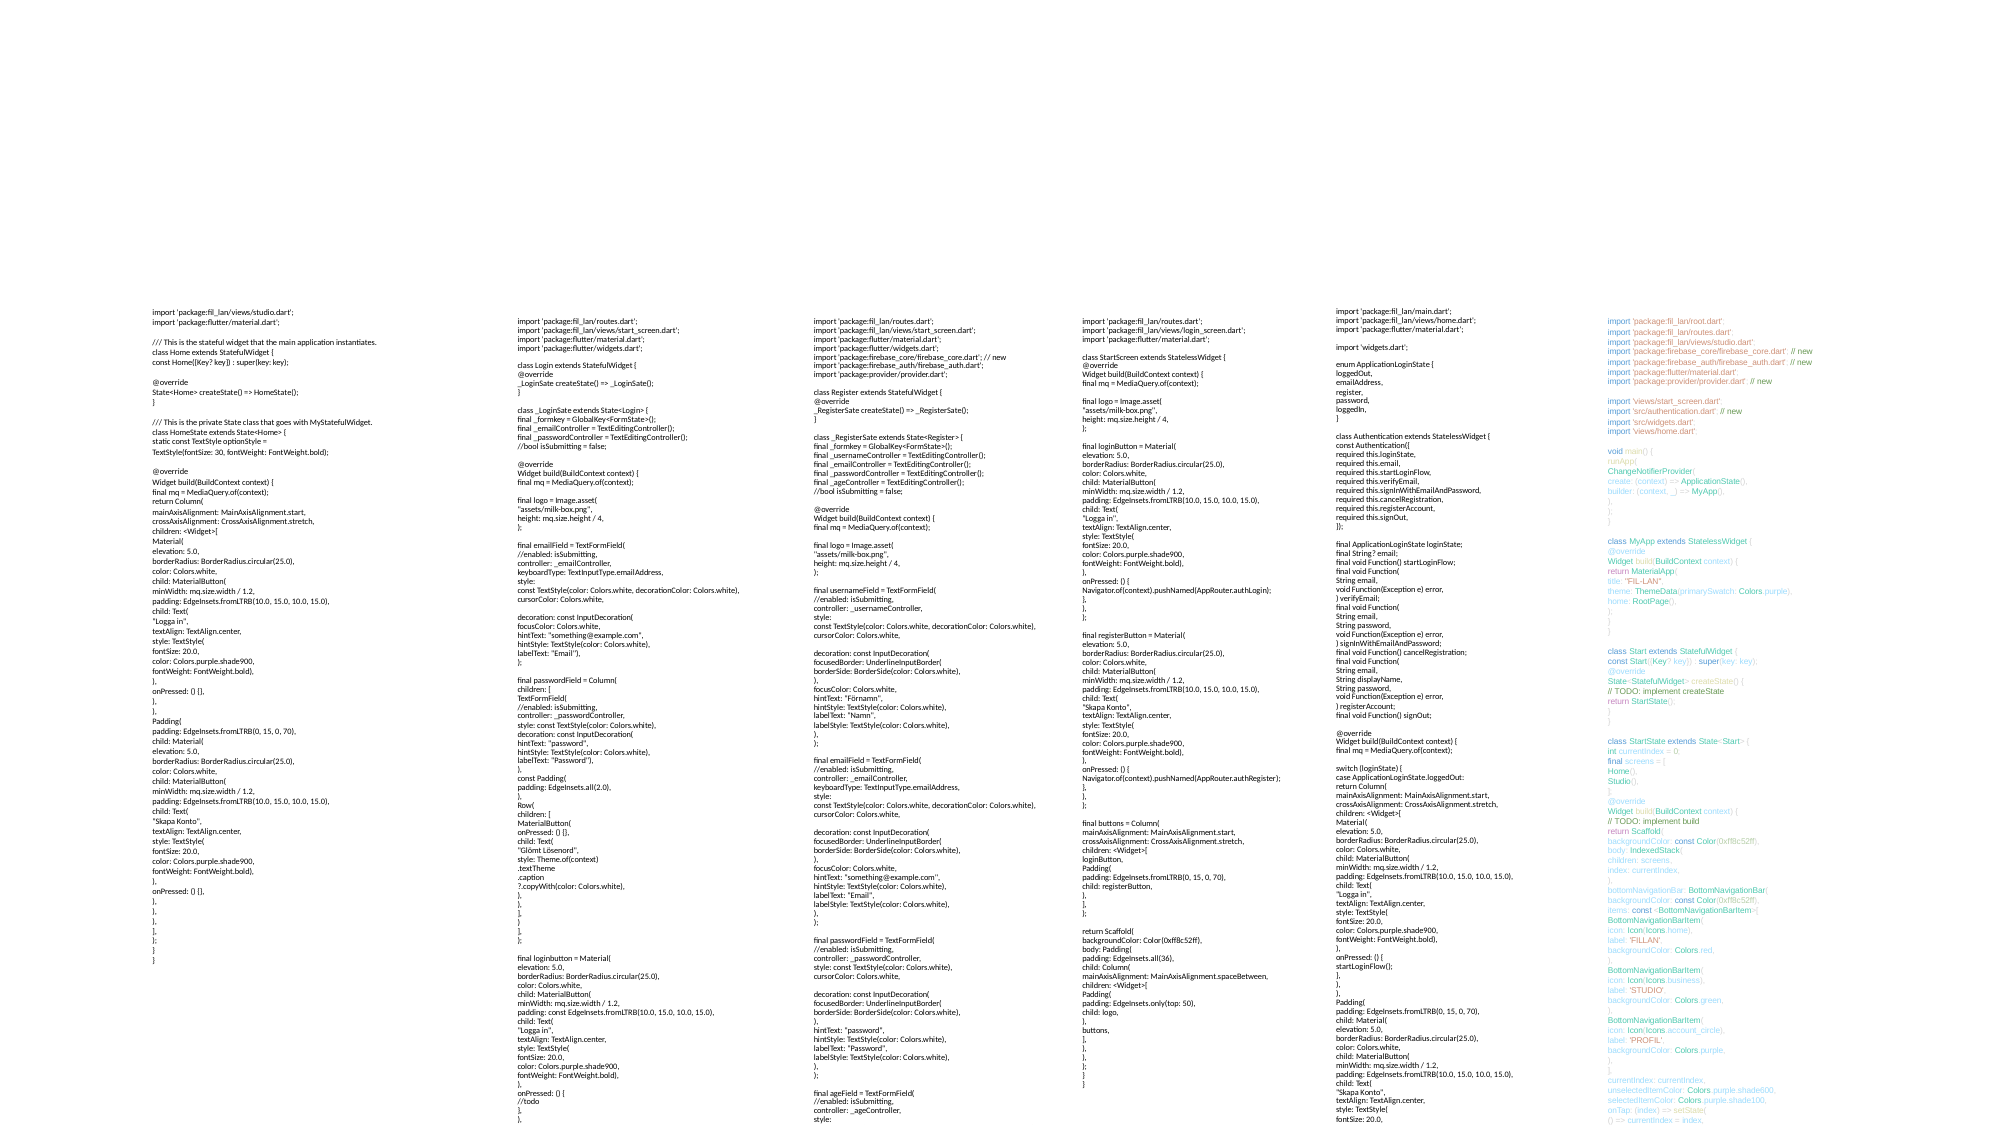

#
import 'package:fil_lan/views/studio.dart';
import 'package:flutter/material.dart';
/// This is the stateful widget that the main application instantiates.
class Home extends StatefulWidget {
const Home({Key? key}) : super(key: key);
@override
State<Home> createState() => HomeState();
}
/// This is the private State class that goes with MyStatefulWidget.
class HomeState extends State<Home> {
static const TextStyle optionStyle =
TextStyle(fontSize: 30, fontWeight: FontWeight.bold);
@override
Widget build(BuildContext context) {
final mq = MediaQuery.of(context);
return Column(
mainAxisAlignment: MainAxisAlignment.start,
crossAxisAlignment: CrossAxisAlignment.stretch,
children: <Widget>[
Material(
elevation: 5.0,
borderRadius: BorderRadius.circular(25.0),
color: Colors.white,
child: MaterialButton(
minWidth: mq.size.width / 1.2,
padding: EdgeInsets.fromLTRB(10.0, 15.0, 10.0, 15.0),
child: Text(
"Logga in",
textAlign: TextAlign.center,
style: TextStyle(
fontSize: 20.0,
color: Colors.purple.shade900,
fontWeight: FontWeight.bold),
),
onPressed: () {},
),
),
Padding(
padding: EdgeInsets.fromLTRB(0, 15, 0, 70),
child: Material(
elevation: 5.0,
borderRadius: BorderRadius.circular(25.0),
color: Colors.white,
child: MaterialButton(
minWidth: mq.size.width / 1.2,
padding: EdgeInsets.fromLTRB(10.0, 15.0, 10.0, 15.0),
child: Text(
"Skapa Konto",
textAlign: TextAlign.center,
style: TextStyle(
fontSize: 20.0,
color: Colors.purple.shade900,
fontWeight: FontWeight.bold),
),
onPressed: () {},
),
),
),
],
);
}
}

import 'package:fil_lan/main.dart';
import 'package:fil_lan/views/home.dart';
import 'package:flutter/material.dart';
import 'widgets.dart';
enum ApplicationLoginState {
loggedOut,
emailAddress,
register,
password,
loggedIn,
}
class Authentication extends StatelessWidget {
const Authentication({
required this.loginState,
required this.email,
required this.startLoginFlow,
required this.verifyEmail,
required this.signInWithEmailAndPassword,
required this.cancelRegistration,
required this.registerAccount,
required this.signOut,
});
final ApplicationLoginState loginState;
final String? email;
final void Function() startLoginFlow;
final void Function(
String email,
void Function(Exception e) error,
) verifyEmail;
final void Function(
String email,
String password,
void Function(Exception e) error,
) signInWithEmailAndPassword;
final void Function() cancelRegistration;
final void Function(
String email,
String displayName,
String password,
void Function(Exception e) error,
) registerAccount;
final void Function() signOut;
@override
Widget build(BuildContext context) {
final mq = MediaQuery.of(context);
switch (loginState) {
case ApplicationLoginState.loggedOut:
return Column(
mainAxisAlignment: MainAxisAlignment.start,
crossAxisAlignment: CrossAxisAlignment.stretch,
children: <Widget>[
Material(
elevation: 5.0,
borderRadius: BorderRadius.circular(25.0),
color: Colors.white,
child: MaterialButton(
minWidth: mq.size.width / 1.2,
padding: EdgeInsets.fromLTRB(10.0, 15.0, 10.0, 15.0),
child: Text(
"Logga in",
textAlign: TextAlign.center,
style: TextStyle(
fontSize: 20.0,
color: Colors.purple.shade900,
fontWeight: FontWeight.bold),
),
onPressed: () {
startLoginFlow();
},
),
),
Padding(
padding: EdgeInsets.fromLTRB(0, 15, 0, 70),
child: Material(
elevation: 5.0,
borderRadius: BorderRadius.circular(25.0),
color: Colors.white,
child: MaterialButton(
minWidth: mq.size.width / 1.2,
padding: EdgeInsets.fromLTRB(10.0, 15.0, 10.0, 15.0),
child: Text(
"Skapa Konto",
textAlign: TextAlign.center,
style: TextStyle(
fontSize: 20.0,
color: Colors.purple.shade900,
fontWeight: FontWeight.bold),
),
onPressed: () {
startLoginFlow();
},
),
),
),
],
);
case ApplicationLoginState.emailAddress:
return EmailForm(
callback: (email) => verifyEmail(
email, (e) => _showErrorDialog(context, 'Invalid email', e)));
case ApplicationLoginState.password:
return PasswordForm(
email: email!,
login: (email, password) {
signInWithEmailAndPassword(email, password,
(e) => _showErrorDialog(context, 'Failed to sign in', e));
},
);
case ApplicationLoginState.register:
return RegisterForm(
email: email!,
cancel: () {
cancelRegistration();
},
registerAccount: (
email,
displayName,
password,
) {
registerAccount(
email,
displayName,
password,
(e) =>
_showErrorDialog(context, 'Failed to create account', e));
},
);
case ApplicationLoginState.loggedIn:
return ElevatedButton(
onPressed: () {
signOut();
},
child: Text("logga ut"));
default:
return Row(
children: const [
Text("Internal error, this shouldn't happen..."),
],
);
}
}
void _showErrorDialog(BuildContext context, String title, Exception e) {
showDialog<void>(
context: context,
builder: (context) {
return AlertDialog(
title: Text(
title,
style: const TextStyle(fontSize: 24),
),
content: SingleChildScrollView(
child: ListBody(
children: <Widget>[
Text(
'${(e as dynamic).message}',
style: const TextStyle(fontSize: 18),
),
],
),
),
actions: <Widget>[
StyledButton(
onPressed: () {
Navigator.of(context).pop();
},
child: const Text(
'OK',
style: TextStyle(color: Colors.deepPurple),
),
),
],
);
},
);
}
}
class EmailForm extends StatefulWidget {
const EmailForm({required this.callback});
final void Function(String email) callback;
@override
_EmailFormState createState() => _EmailFormState();
}
class _EmailFormState extends State<EmailForm> {
final _formKey = GlobalKey<FormState>(debugLabel: '_EmailFormState');
final _controller = TextEditingController();
@override
Widget build(BuildContext context) {
return Column(
children: [
const Header('Sign in with email'),
Padding(
padding: const EdgeInsets.all(8.0),
child: Form(
key: _formKey,
child: Column(
crossAxisAlignment: CrossAxisAlignment.start,
children: <Widget>[
Padding(
padding: const EdgeInsets.symmetric(horizontal: 24),
child: TextFormField(
controller: _controller,
keyboardType: TextInputType.emailAddress,
style: const TextStyle(
color: Colors.white, decorationColor: Colors.white),
cursorColor: Colors.white,
decoration: const InputDecoration(
focusColor: Colors.white,
hintText: "something@example.com",
hintStyle: TextStyle(color: Colors.white),
labelText: "Email"),
validator: (value) {
if (value!.isEmpty) {
return 'Enter your email address to continue';
}
return null;
},
),
),
Row(
mainAxisAlignment: MainAxisAlignment.end,
children: [
Padding(
padding: const EdgeInsets.symmetric(
vertical: 16.0, horizontal: 30),
child: ElevatedButton(
onPressed: () async {
if (_formKey.currentState!.validate()) {
widget.callback(_controller.text);
}
},
child: const Text('NEXT'),
),
),
],
),
],
),
),
),
],
);
}
}
class RegisterForm extends StatefulWidget {
const RegisterForm({
required this.registerAccount,
required this.cancel,
required this.email,
});
final String email;
final void Function(String email, String displayName, String password)
registerAccount;
final void Function() cancel;
@override
_RegisterFormState createState() => _RegisterFormState();
}
class _RegisterFormState extends State<RegisterForm> {
final _formKey = GlobalKey<FormState>(debugLabel: '_RegisterFormState');
final _emailController = TextEditingController();
final _displayNameController = TextEditingController();
final _passwordController = TextEditingController();
@override
void initState() {
super.initState();
_emailController.text = widget.email;
}
@override
Widget build(BuildContext context) {
return Column(
children: [
const Header('Create account'),
Padding(
padding: const EdgeInsets.all(8.0),
child: Form(
key: _formKey,
child: Column(
crossAxisAlignment: CrossAxisAlignment.start,
children: <Widget>[
Padding(
padding: const EdgeInsets.symmetric(horizontal: 24),
child: TextFormField(
controller: _emailController,
keyboardType: TextInputType.emailAddress,
style: const TextStyle(
color: Colors.white, decorationColor: Colors.white),
cursorColor: Colors.white,
decoration: const InputDecoration(
focusColor: Colors.white,
hintText: "something@example.com",
hintStyle: TextStyle(color: Colors.white),
labelText: "Email"),
validator: (value) {
if (value!.isEmpty) {
return 'Enter your email address to continue';
}
return null;
},
),
),
Padding(
padding: const EdgeInsets.symmetric(horizontal: 24),
child: TextFormField(
controller: _displayNameController,
keyboardType: TextInputType.emailAddress,
style: const TextStyle(
color: Colors.white, decorationColor: Colors.white),
cursorColor: Colors.white,
decoration: const InputDecoration(
focusColor: Colors.white,
hintText: "username",
hintStyle: TextStyle(color: Colors.white),
labelText: "Username"),
validator: (value) {
if (value!.isEmpty) {
return 'Enter your account name';
}
return null;
},
),
),
Padding(
padding: const EdgeInsets.symmetric(horizontal: 24),
child: TextFormField(
controller: _passwordController,
keyboardType: TextInputType.emailAddress,
style: const TextStyle(
color: Colors.white, decorationColor: Colors.white),
cursorColor: Colors.white,
decoration: const InputDecoration(
focusColor: Colors.white,
hintText: "password",
hintStyle: TextStyle(color: Colors.white),
labelText: "Password"),
obscureText: true,
validator: (value) {
if (value!.isEmpty) {
return 'Enter your password';
}
return null;
},
),
),
Padding(
padding: const EdgeInsets.symmetric(vertical: 16),
child: Row(
mainAxisAlignment: MainAxisAlignment.end,
children: [
TextButton(
onPressed: widget.cancel,
child: const Text('CANCEL'),
),
const SizedBox(width: 16),
StyledButton(
onPressed: () {
if (_formKey.currentState!.validate()) {
widget.registerAccount(
_emailController.text,
_displayNameController.text,
_passwordController.text,
);
}
},
child: const Text('SAVE'),
),
const SizedBox(width: 30),
],
),
),
],
),
),
),
],
);
}
}
class PasswordForm extends StatefulWidget {
const PasswordForm({
required this.login,
required this.email,
});
final String email;
final void Function(String email, String password) login;
@override
_PasswordFormState createState() => _PasswordFormState();
}
class _PasswordFormState extends State<PasswordForm> {
final _formKey = GlobalKey<FormState>(debugLabel: '_PasswordFormState');
final _emailController = TextEditingController();
final _passwordController = TextEditingController();
@override
void initState() {
super.initState();
_emailController.text = widget.email;
}
@override
Widget build(BuildContext context) {
return Column(
children: [
const Header('Sign in'),
Padding(
padding: const EdgeInsets.all(8.0),
child: Form(
key: _formKey,
child: Column(
crossAxisAlignment: CrossAxisAlignment.start,
children: <Widget>[
Padding(
padding: const EdgeInsets.symmetric(horizontal: 24),
child: TextFormField(
controller: _emailController,
keyboardType: TextInputType.emailAddress,
style: const TextStyle(
color: Colors.white, decorationColor: Colors.white),
cursorColor: Colors.white,
decoration: const InputDecoration(
focusColor: Colors.white,
hintText: "something@example.com",
hintStyle: TextStyle(color: Colors.white),
labelText: "Email"),
validator: (value) {
if (value!.isEmpty) {
return 'Enter your email address to continue';
}
return null;
},
),
),
Padding(
padding: const EdgeInsets.symmetric(horizontal: 24),
child: TextFormField(
controller: _passwordController,
keyboardType: TextInputType.emailAddress,
style: const TextStyle(
color: Colors.white, decorationColor: Colors.white),
cursorColor: Colors.white,
decoration: const InputDecoration(
focusColor: Colors.white,
hintText: "password",
hintStyle: TextStyle(color: Colors.white),
labelText: "Password"),
obscureText: true,
validator: (value) {
if (value!.isEmpty) {
return 'Enter your password';
}
return null;
},
),
),
Padding(
padding: const EdgeInsets.symmetric(vertical: 16),
child: Row(
mainAxisAlignment: MainAxisAlignment.end,
children: [
const SizedBox(width: 16),
StyledButton(
onPressed: () {
if (_formKey.currentState!.validate()) {
widget.login(
_emailController.text,
_passwordController.text,
);
}
},
child: const Text('SIGN IN'),
),
const SizedBox(width: 30),
],
),
),
],
),
),
),
],
);
}
}

import 'package:fil_lan/routes.dart';
import 'package:fil_lan/views/start_screen.dart';
import 'package:flutter/material.dart';
import 'package:flutter/widgets.dart';
class Login extends StatefulWidget {
@override
_LoginSate createState() => _LoginSate();
}
class _LoginSate extends State<Login> {
final _formkey = GlobalKey<FormState>();
final _emailController = TextEditingController();
final _passwordController = TextEditingController();
//bool isSubmitting = false;
@override
Widget build(BuildContext context) {
final mq = MediaQuery.of(context);
final logo = Image.asset(
"assets/milk-box.png",
height: mq.size.height / 4,
);
final emailField = TextFormField(
//enabled: isSubmitting,
controller: _emailController,
keyboardType: TextInputType.emailAddress,
style:
const TextStyle(color: Colors.white, decorationColor: Colors.white),
cursorColor: Colors.white,
decoration: const InputDecoration(
focusColor: Colors.white,
hintText: "something@example.com",
hintStyle: TextStyle(color: Colors.white),
labelText: "Email"),
);
final passwordField = Column(
children: [
TextFormField(
//enabled: isSubmitting,
controller: _passwordController,
style: const TextStyle(color: Colors.white),
decoration: const InputDecoration(
hintText: "password",
hintStyle: TextStyle(color: Colors.white),
labelText: "Password"),
),
const Padding(
padding: EdgeInsets.all(2.0),
),
Row(
children: [
MaterialButton(
onPressed: () {},
child: Text(
"Glömt Lösenord",
style: Theme.of(context)
.textTheme
.caption
?.copyWith(color: Colors.white),
),
),
],
)
],
);
final loginbutton = Material(
elevation: 5.0,
borderRadius: BorderRadius.circular(25.0),
color: Colors.white,
child: MaterialButton(
minWidth: mq.size.width / 1.2,
padding: const EdgeInsets.fromLTRB(10.0, 15.0, 10.0, 15.0),
child: Text(
"Logga in",
textAlign: TextAlign.center,
style: TextStyle(
fontSize: 20.0,
color: Colors.purple.shade900,
fontWeight: FontWeight.bold),
),
onPressed: () {
//todo
},
),
);
final fields = Padding(
padding: EdgeInsets.all(0),
child: Column(
mainAxisAlignment: MainAxisAlignment.spaceBetween,
children: <Widget>[emailField, passwordField, loginbutton],
),
);
final bottom = Column(
mainAxisAlignment: MainAxisAlignment.start,
crossAxisAlignment: CrossAxisAlignment.stretch,
children: <Widget>[
const Padding(padding: EdgeInsets.all(8.0)),
Row(
mainAxisAlignment: MainAxisAlignment.spaceBetween,
children: [
Text(
"Inte registrerad?",
style: Theme.of(context).textTheme.subtitle1?.copyWith(
color: Colors.white,
),
),
MaterialButton(
onPressed: () {
Navigator.of(context).pushNamed(AppRouter.authRegister);
},
child: Text(
"Skapa Konto",
style: Theme.of(context).textTheme.subtitle1?.copyWith(
color: Colors.white, decoration: TextDecoration.underline),
),
)
],
)
],
);
return Scaffold(
backgroundColor: Colors.amber,
body: Form(
key: _formkey,
child: SingleChildScrollView(
padding: const EdgeInsets.all(36),
child: Column(
mainAxisAlignment: MainAxisAlignment.spaceAround,
children: <Widget>[logo, fields, bottom],
),
),
),
);
}
}

import 'package:fil_lan/routes.dart';
import 'package:fil_lan/views/start_screen.dart';
import 'package:flutter/material.dart';
import 'package:flutter/widgets.dart';
import 'package:firebase_core/firebase_core.dart'; // new
import 'package:firebase_auth/firebase_auth.dart';
import 'package:provider/provider.dart';
class Register extends StatefulWidget {
@override
_RegisterSate createState() => _RegisterSate();
}
class _RegisterSate extends State<Register> {
final _formkey = GlobalKey<FormState>();
final _usernameController = TextEditingController();
final _emailController = TextEditingController();
final _passwordController = TextEditingController();
final _ageController = TextEditingController();
//bool isSubmitting = false;
@override
Widget build(BuildContext context) {
final mq = MediaQuery.of(context);
final logo = Image.asset(
"assets/milk-box.png",
height: mq.size.height / 4,
);
final usernameField = TextFormField(
//enabled: isSubmitting,
controller: _usernameController,
style:
const TextStyle(color: Colors.white, decorationColor: Colors.white),
cursorColor: Colors.white,
decoration: const InputDecoration(
focusedBorder: UnderlineInputBorder(
borderSide: BorderSide(color: Colors.white),
),
focusColor: Colors.white,
hintText: "Förnamn",
hintStyle: TextStyle(color: Colors.white),
labelText: "Namn",
labelStyle: TextStyle(color: Colors.white),
),
);
final emailField = TextFormField(
//enabled: isSubmitting,
controller: _emailController,
keyboardType: TextInputType.emailAddress,
style:
const TextStyle(color: Colors.white, decorationColor: Colors.white),
cursorColor: Colors.white,
decoration: const InputDecoration(
focusedBorder: UnderlineInputBorder(
borderSide: BorderSide(color: Colors.white),
),
focusColor: Colors.white,
hintText: "something@example.com",
hintStyle: TextStyle(color: Colors.white),
labelText: "Email",
labelStyle: TextStyle(color: Colors.white),
),
);
final passwordField = TextFormField(
//enabled: isSubmitting,
controller: _passwordController,
style: const TextStyle(color: Colors.white),
cursorColor: Colors.white,
decoration: const InputDecoration(
focusedBorder: UnderlineInputBorder(
borderSide: BorderSide(color: Colors.white),
),
hintText: "password",
hintStyle: TextStyle(color: Colors.white),
labelText: "Password",
labelStyle: TextStyle(color: Colors.white),
),
);
final ageField = TextFormField(
//enabled: isSubmitting,
controller: _ageController,
style:
const TextStyle(color: Colors.white, decorationColor: Colors.white),
cursorColor: Colors.white,
decoration: const InputDecoration(
focusedBorder: UnderlineInputBorder(
borderSide: BorderSide(color: Colors.white),
),
focusColor: Colors.white,
hintText: "ÅÅÅÅ-MM-DD-XXXX",
hintStyle: TextStyle(color: Colors.white),
labelText: "Personnummer",
labelStyle: TextStyle(color: Colors.white),
),
);
final loginbutton = Material(
elevation: 5.0,
borderRadius: BorderRadius.circular(25.0),
color: Colors.white,
child: MaterialButton(
minWidth: mq.size.width / 1.2,
padding: const EdgeInsets.fromLTRB(10.0, 15.0, 10.0, 15.0),
child: Text(
"Registrera",
textAlign: TextAlign.center,
style: TextStyle(
fontSize: 20.0,
color: Colors.purple.shade900,
fontWeight: FontWeight.bold),
),
onPressed: () {},
//todo
),
);
final fields = Padding(
padding: EdgeInsets.all(15),
child: Column(
mainAxisAlignment: MainAxisAlignment.spaceBetween,
children: <Widget>[
usernameField,
emailField,
passwordField,
ageField,
],
),
);
final bottom = Column(
mainAxisAlignment: MainAxisAlignment.start,
crossAxisAlignment: CrossAxisAlignment.stretch,
children: <Widget>[
const Padding(padding: EdgeInsets.all(8.0)),
Row(
mainAxisAlignment: MainAxisAlignment.spaceBetween,
children: [
Text(
"Har du redan ett konto?",
style: Theme.of(context).textTheme.subtitle1?.copyWith(
color: Colors.white,
),
),
MaterialButton(
onPressed: () {
Navigator.of(context).pushNamed(AppRouter.authLogin);
},
child: Text(
"Logga in",
style: Theme.of(context).textTheme.subtitle1?.copyWith(
color: Colors.white, decoration: TextDecoration.underline),
),
)
],
)
],
);
return Scaffold(
backgroundColor: Colors.amber,
body: Form(
key: _formkey,
child: SingleChildScrollView(
padding: const EdgeInsets.all(36),
child: Column(
mainAxisAlignment: MainAxisAlignment.spaceAround,
children: <Widget>[logo, fields, loginbutton, bottom],
),
),
),
);
}
}

import 'package:fil_lan/routes.dart';
import 'package:fil_lan/views/login_screen.dart';
import 'package:flutter/material.dart';
class StartScreen extends StatelessWidget {
@override
Widget build(BuildContext context) {
final mq = MediaQuery.of(context);
final logo = Image.asset(
"assets/milk-box.png",
height: mq.size.height / 4,
);
final loginButton = Material(
elevation: 5.0,
borderRadius: BorderRadius.circular(25.0),
color: Colors.white,
child: MaterialButton(
minWidth: mq.size.width / 1.2,
padding: EdgeInsets.fromLTRB(10.0, 15.0, 10.0, 15.0),
child: Text(
"Logga in",
textAlign: TextAlign.center,
style: TextStyle(
fontSize: 20.0,
color: Colors.purple.shade900,
fontWeight: FontWeight.bold),
),
onPressed: () {
Navigator.of(context).pushNamed(AppRouter.authLogin);
},
),
);
final registerButton = Material(
elevation: 5.0,
borderRadius: BorderRadius.circular(25.0),
color: Colors.white,
child: MaterialButton(
minWidth: mq.size.width / 1.2,
padding: EdgeInsets.fromLTRB(10.0, 15.0, 10.0, 15.0),
child: Text(
"Skapa Konto",
textAlign: TextAlign.center,
style: TextStyle(
fontSize: 20.0,
color: Colors.purple.shade900,
fontWeight: FontWeight.bold),
),
onPressed: () {
Navigator.of(context).pushNamed(AppRouter.authRegister);
},
),
);
final buttons = Column(
mainAxisAlignment: MainAxisAlignment.start,
crossAxisAlignment: CrossAxisAlignment.stretch,
children: <Widget>[
loginButton,
Padding(
padding: EdgeInsets.fromLTRB(0, 15, 0, 70),
child: registerButton,
),
],
);
return Scaffold(
backgroundColor: Color(0xff8c52ff),
body: Padding(
padding: EdgeInsets.all(36),
child: Column(
mainAxisAlignment: MainAxisAlignment.spaceBetween,
children: <Widget>[
Padding(
padding: EdgeInsets.only(top: 50),
child: logo,
),
buttons,
],
),
),
);
}
}

import 'package:fil_lan/root.dart';
import 'package:fil_lan/routes.dart';
import 'package:fil_lan/views/studio.dart';
import 'package:firebase_core/firebase_core.dart'; // new
import 'package:firebase_auth/firebase_auth.dart'; // new
import 'package:flutter/material.dart';
import 'package:provider/provider.dart'; // new
import 'views/start_screen.dart';
import 'src/authentication.dart'; // new
import 'src/widgets.dart';
import 'views/home.dart';
void main() {
runApp(
ChangeNotifierProvider(
create: (context) => ApplicationState(),
builder: (context, _) => MyApp(),
),
);
}
class MyApp extends StatelessWidget {
@override
Widget build(BuildContext context) {
return MaterialApp(
title: "FIL-LAN",
theme: ThemeData(primarySwatch: Colors.purple),
home: RootPage(),
);
}
}
class Start extends StatefulWidget {
const Start({Key? key}) : super(key: key);
@override
State<StatefulWidget> createState() {
// TODO: implement createState
return StartState();
}
}
class StartState extends State<Start> {
int currentIndex = 0;
final screens = [
Home(),
Studio(),
];
@override
Widget build(BuildContext context) {
// TODO: implement build
return Scaffold(
backgroundColor: const Color(0xff8c52ff),
body: IndexedStack(
children: screens,
index: currentIndex,
),
bottomNavigationBar: BottomNavigationBar(
backgroundColor: const Color(0xff8c52ff),
items: const <BottomNavigationBarItem>[
BottomNavigationBarItem(
icon: Icon(Icons.home),
label: 'FILLAN',
backgroundColor: Colors.red,
),
BottomNavigationBarItem(
icon: Icon(Icons.business),
label: 'STUDIO',
backgroundColor: Colors.green,
),
BottomNavigationBarItem(
icon: Icon(Icons.account_circle),
label: 'PROFIL',
backgroundColor: Colors.purple,
),
],
currentIndex: currentIndex,
unselectedItemColor: Colors.purple.shade600,
selectedItemColor: Colors.purple.shade100,
onTap: (index) => setState(
() => currentIndex = index,
),
),
);
}
}
class HomePage extends StatelessWidget {
const HomePage({Key? key}) : super(key: key);
@override
Widget build(BuildContext context) {
final mq = MediaQuery.of(context);
return Scaffold(
backgroundColor: Color(0xff8c52ff),
body: Padding(
padding: EdgeInsets.all(36),
child: Column(
children: <Widget>[
Padding(
padding: EdgeInsets.only(top: 50),
child: Image.asset(
"assets/milk-box.png",
height: mq.size.height / 4,
),
),
Consumer<ApplicationState>(
builder: (context, appState, _) => Authentication(
email: appState.email,
loginState: appState.loginState,
startLoginFlow: appState.startLoginFlow,
verifyEmail: appState.verifyEmail,
signInWithEmailAndPassword: appState.signInWithEmailAndPassword,
cancelRegistration: appState.cancelRegistration,
registerAccount: appState.registerAccount,
signOut: appState.signOut,
),
),
],
),
),
);
}
}
class ApplicationState extends ChangeNotifier {
ApplicationState() {
init();
}
Future<void> init() async {
await Firebase.initializeApp();
FirebaseAuth.instance.userChanges().listen((user) {
if (user != null) {
_loginState = ApplicationLoginState.loggedIn;
} else {
_loginState = ApplicationLoginState.loggedOut;
}
notifyListeners();
});
}
ApplicationLoginState _loginState = ApplicationLoginState.loggedOut;
ApplicationLoginState get loginState => _loginState;
String? _email;
String? get email => _email;
void startLoginFlow() {
_loginState = ApplicationLoginState.emailAddress;
notifyListeners();
}
void verifyEmail(
String email,
void Function(FirebaseAuthException e) errorCallback,
) async {
try {
var methods =
await FirebaseAuth.instance.fetchSignInMethodsForEmail(email);
if (methods.contains('password')) {
_loginState = ApplicationLoginState.password;
} else {
_loginState = ApplicationLoginState.register;
}
_email = email;
notifyListeners();
} on FirebaseAuthException catch (e) {
errorCallback(e);
}
}
void signInWithEmailAndPassword(
String email,
String password,
void Function(FirebaseAuthException e) errorCallback,
) async {
try {
await FirebaseAuth.instance.signInWithEmailAndPassword(
email: email,
password: password,
);
} on FirebaseAuthException catch (e) {
errorCallback(e);
}
}
void cancelRegistration() {
_loginState = ApplicationLoginState.emailAddress;
notifyListeners();
}
void registerAccount(String email, String displayName, String password,
void Function(FirebaseAuthException e) errorCallback) async {
try {
var credential = await FirebaseAuth.instance
.createUserWithEmailAndPassword(email: email, password: password);
await credential.user!.updateDisplayName(displayName);
} on FirebaseAuthException catch (e) {
errorCallback(e);
}
}
void botnavbar() {
if (_loginState == ApplicationLoginState.loggedIn) {
} else {}
}
void signOut() {
FirebaseAuth.instance.signOut();
}
}